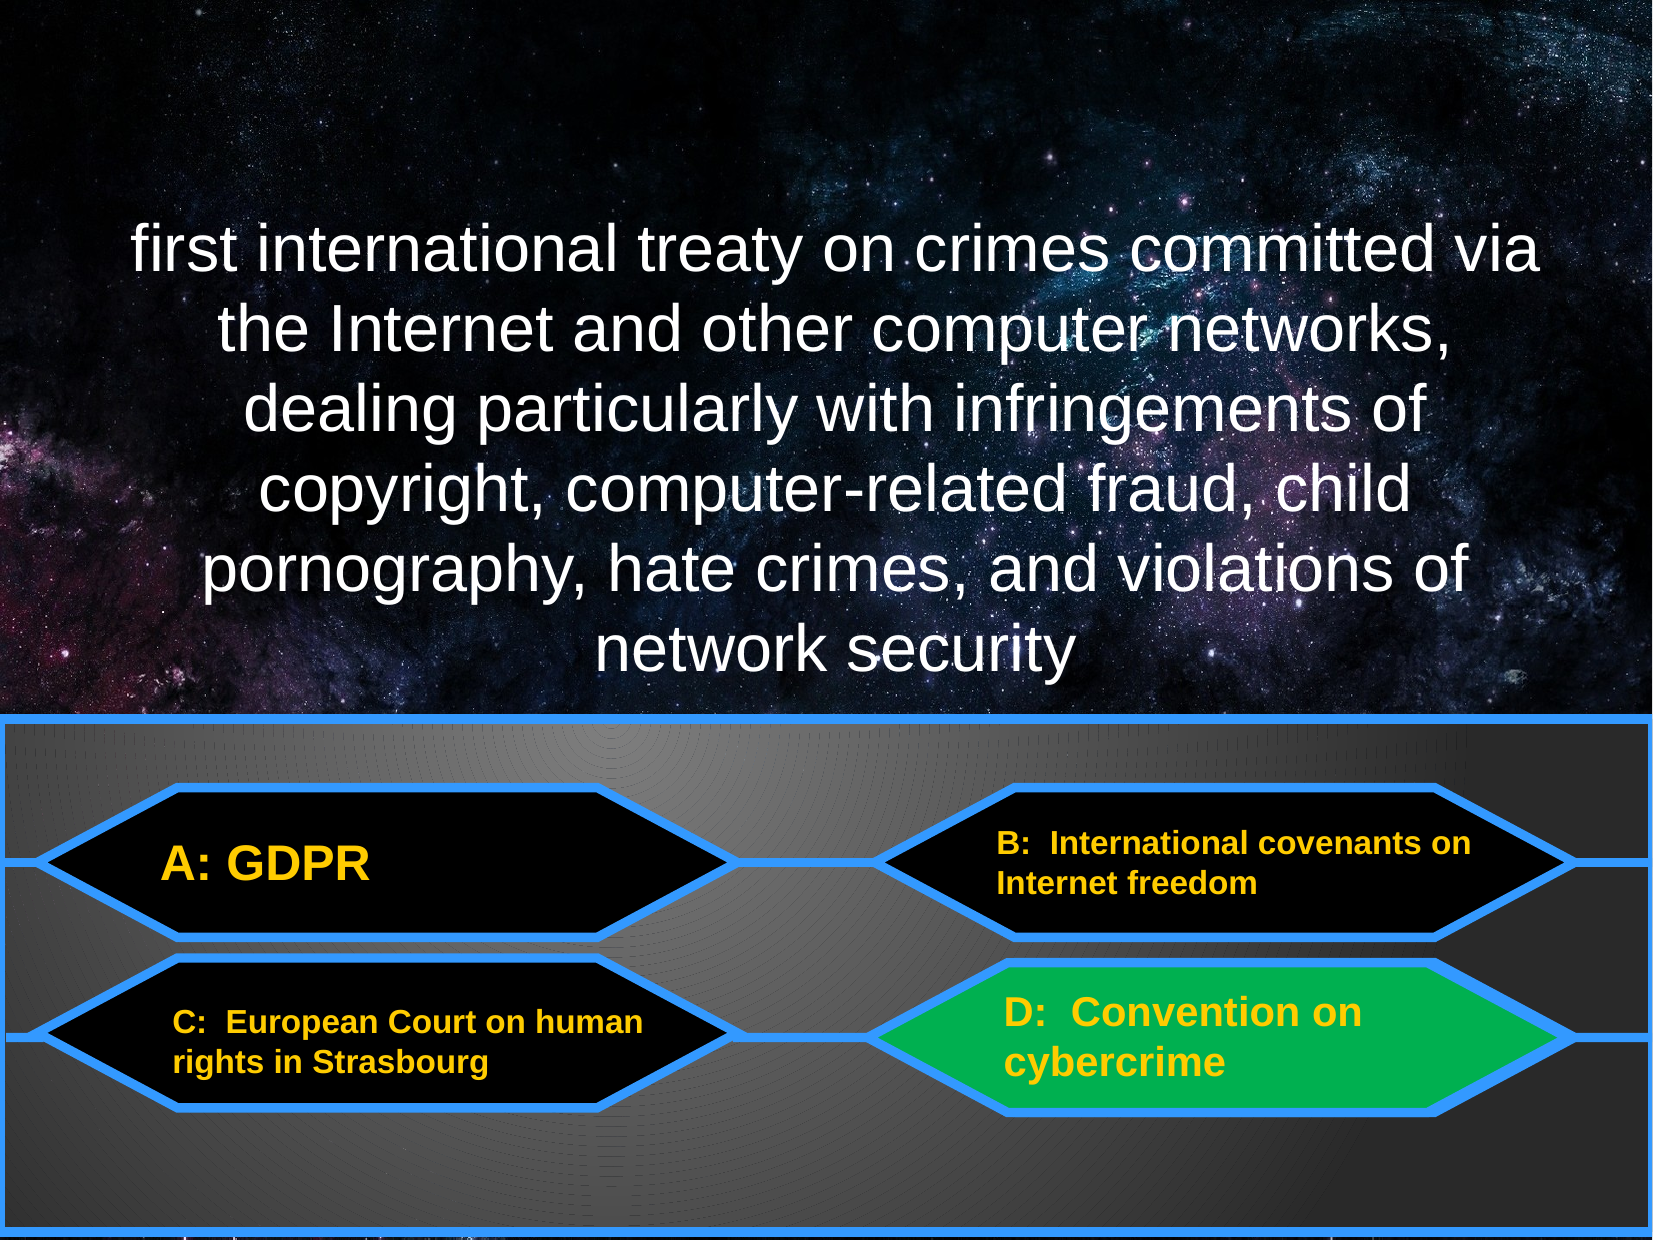

first international treaty on crimes committed via the Internet and other computer networks, dealing particularly with infringements of copyright, computer-related fraud, child pornography, hate crimes, and violations of network security

B:  International covenants on
Internet freedom
A: GDPR

D:  Convention on cybercrime
C:  European Court on human rights in Strasbourg